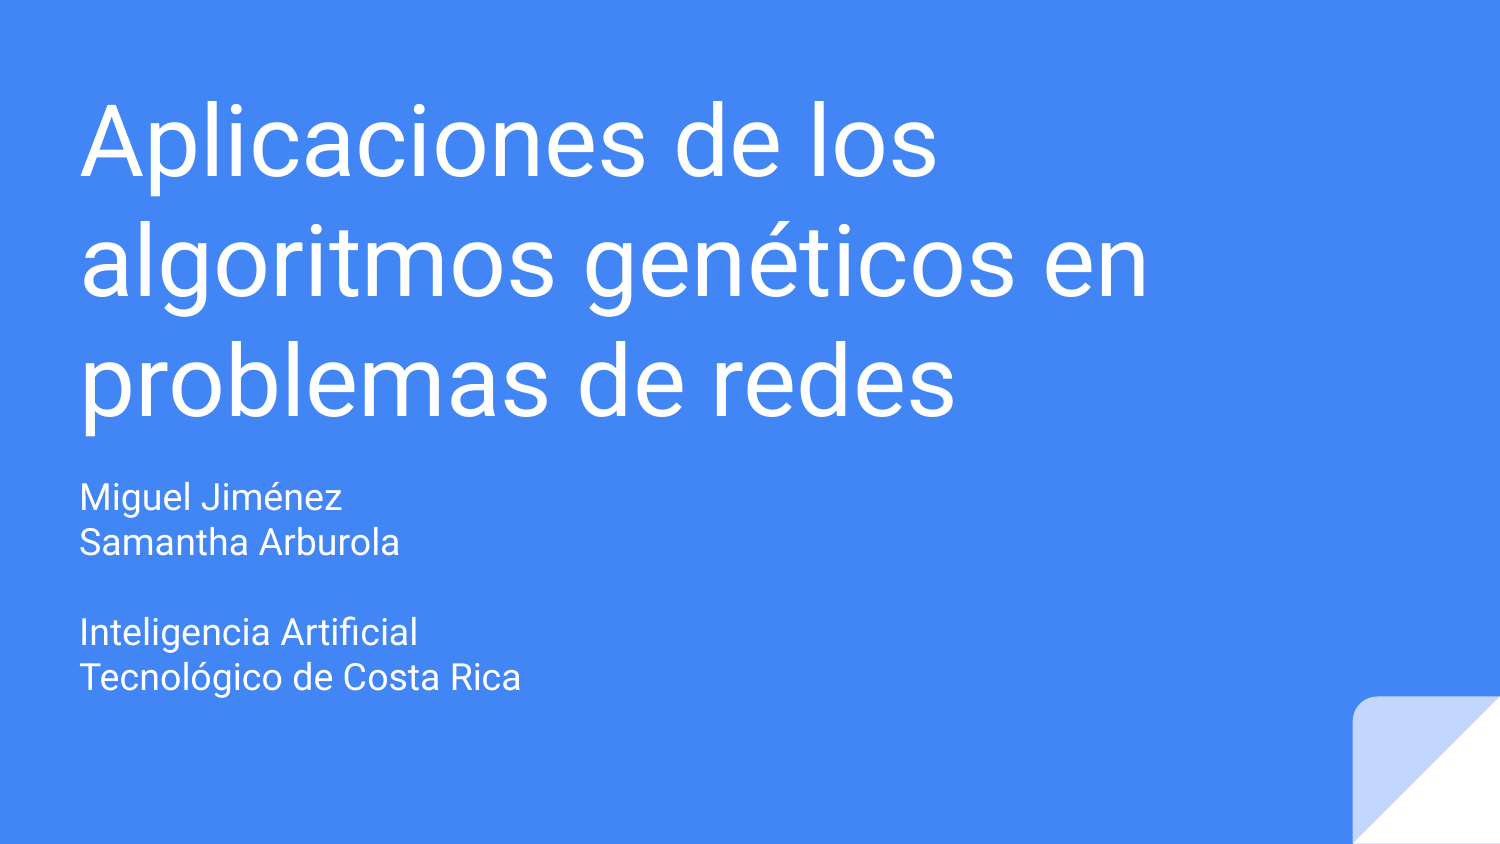

# Aplicaciones de los algoritmos genéticos en problemas de redes
Miguel Jiménez
Samantha Arburola

Inteligencia Artificial
Tecnológico de Costa Rica